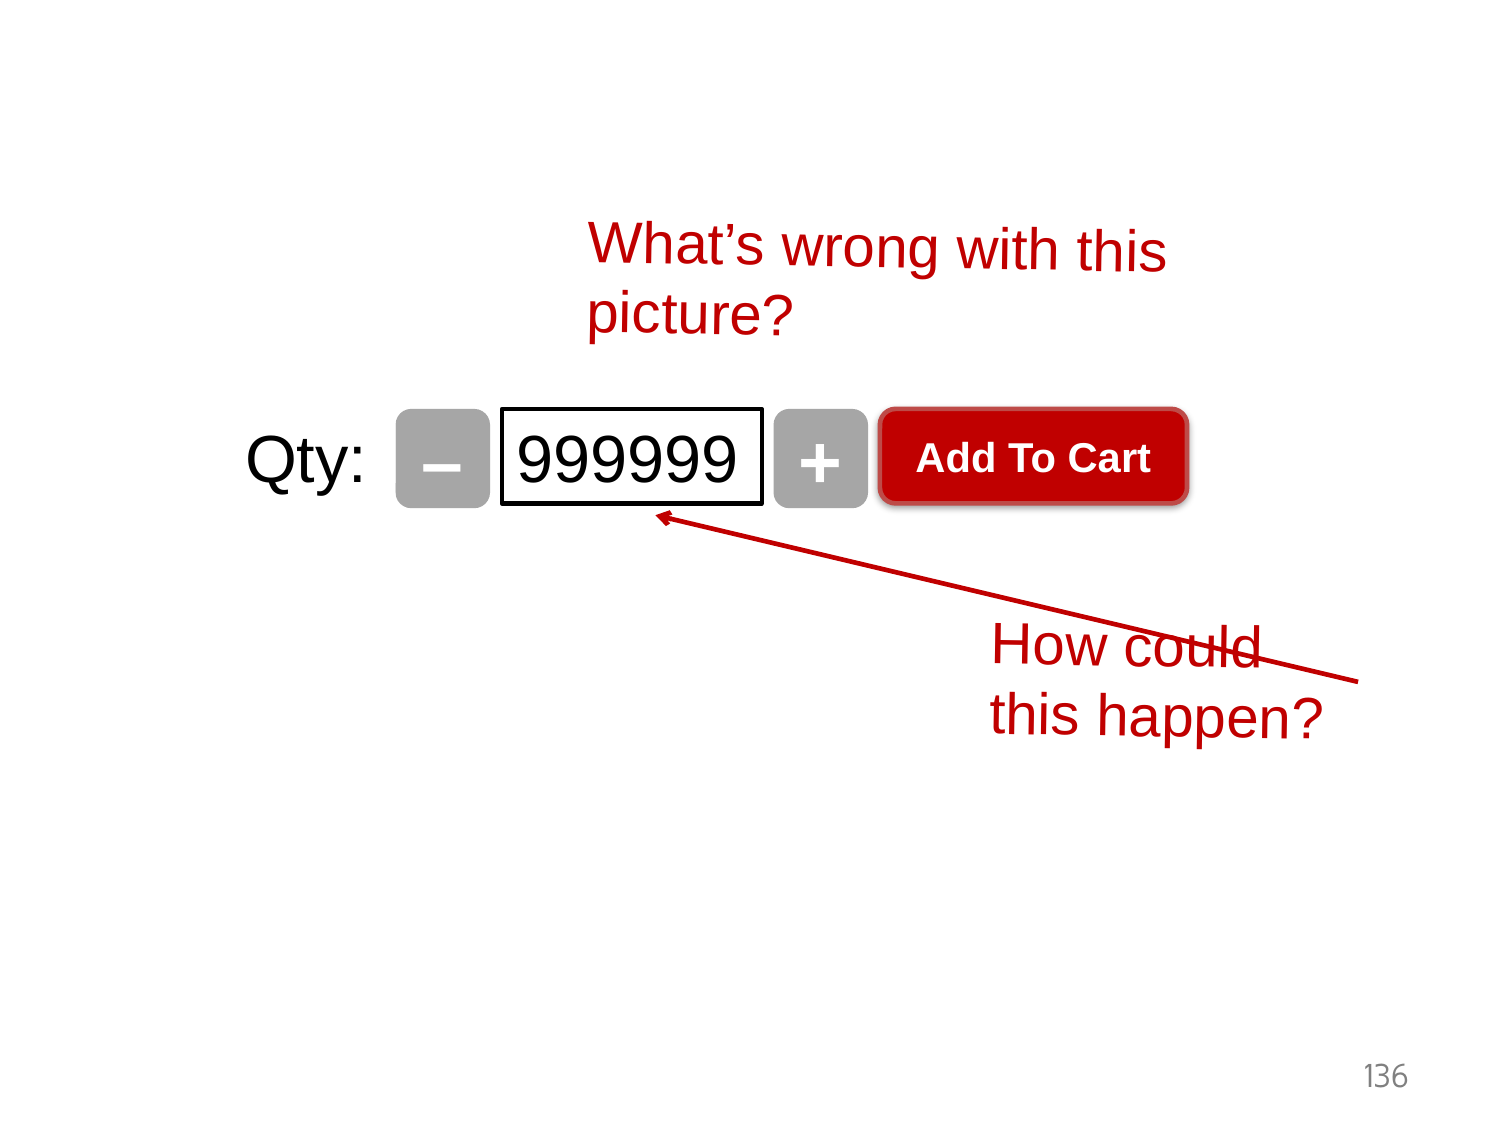

#
What’s wrong with this picture?
Qty:
–
999999
+
Add To Cart
How could this happen?